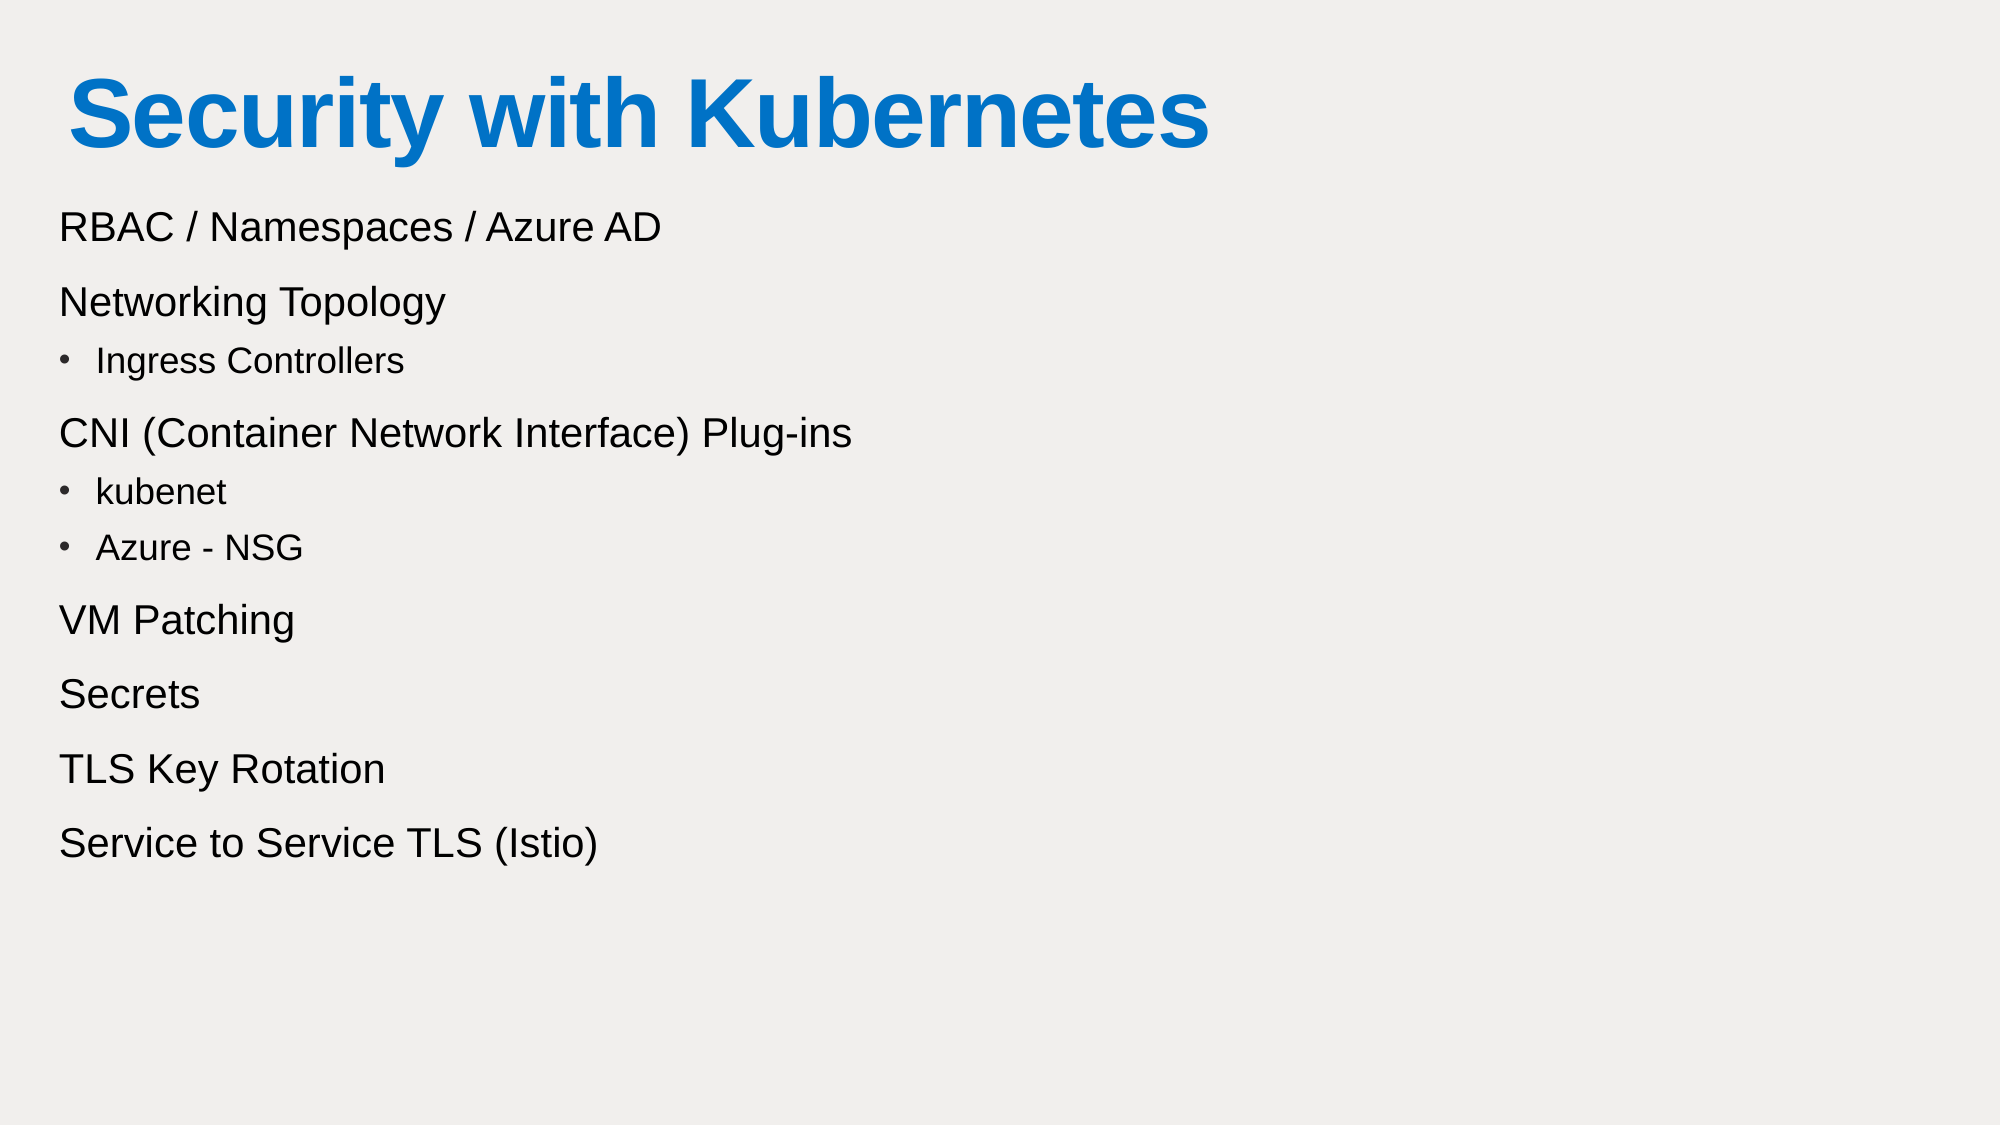

# Security with Kubernetes
RBAC / Namespaces / Azure AD
Networking Topology
Ingress Controllers
CNI (Container Network Interface) Plug-ins
kubenet
Azure - NSG
VM Patching
Secrets
TLS Key Rotation
Service to Service TLS (Istio)